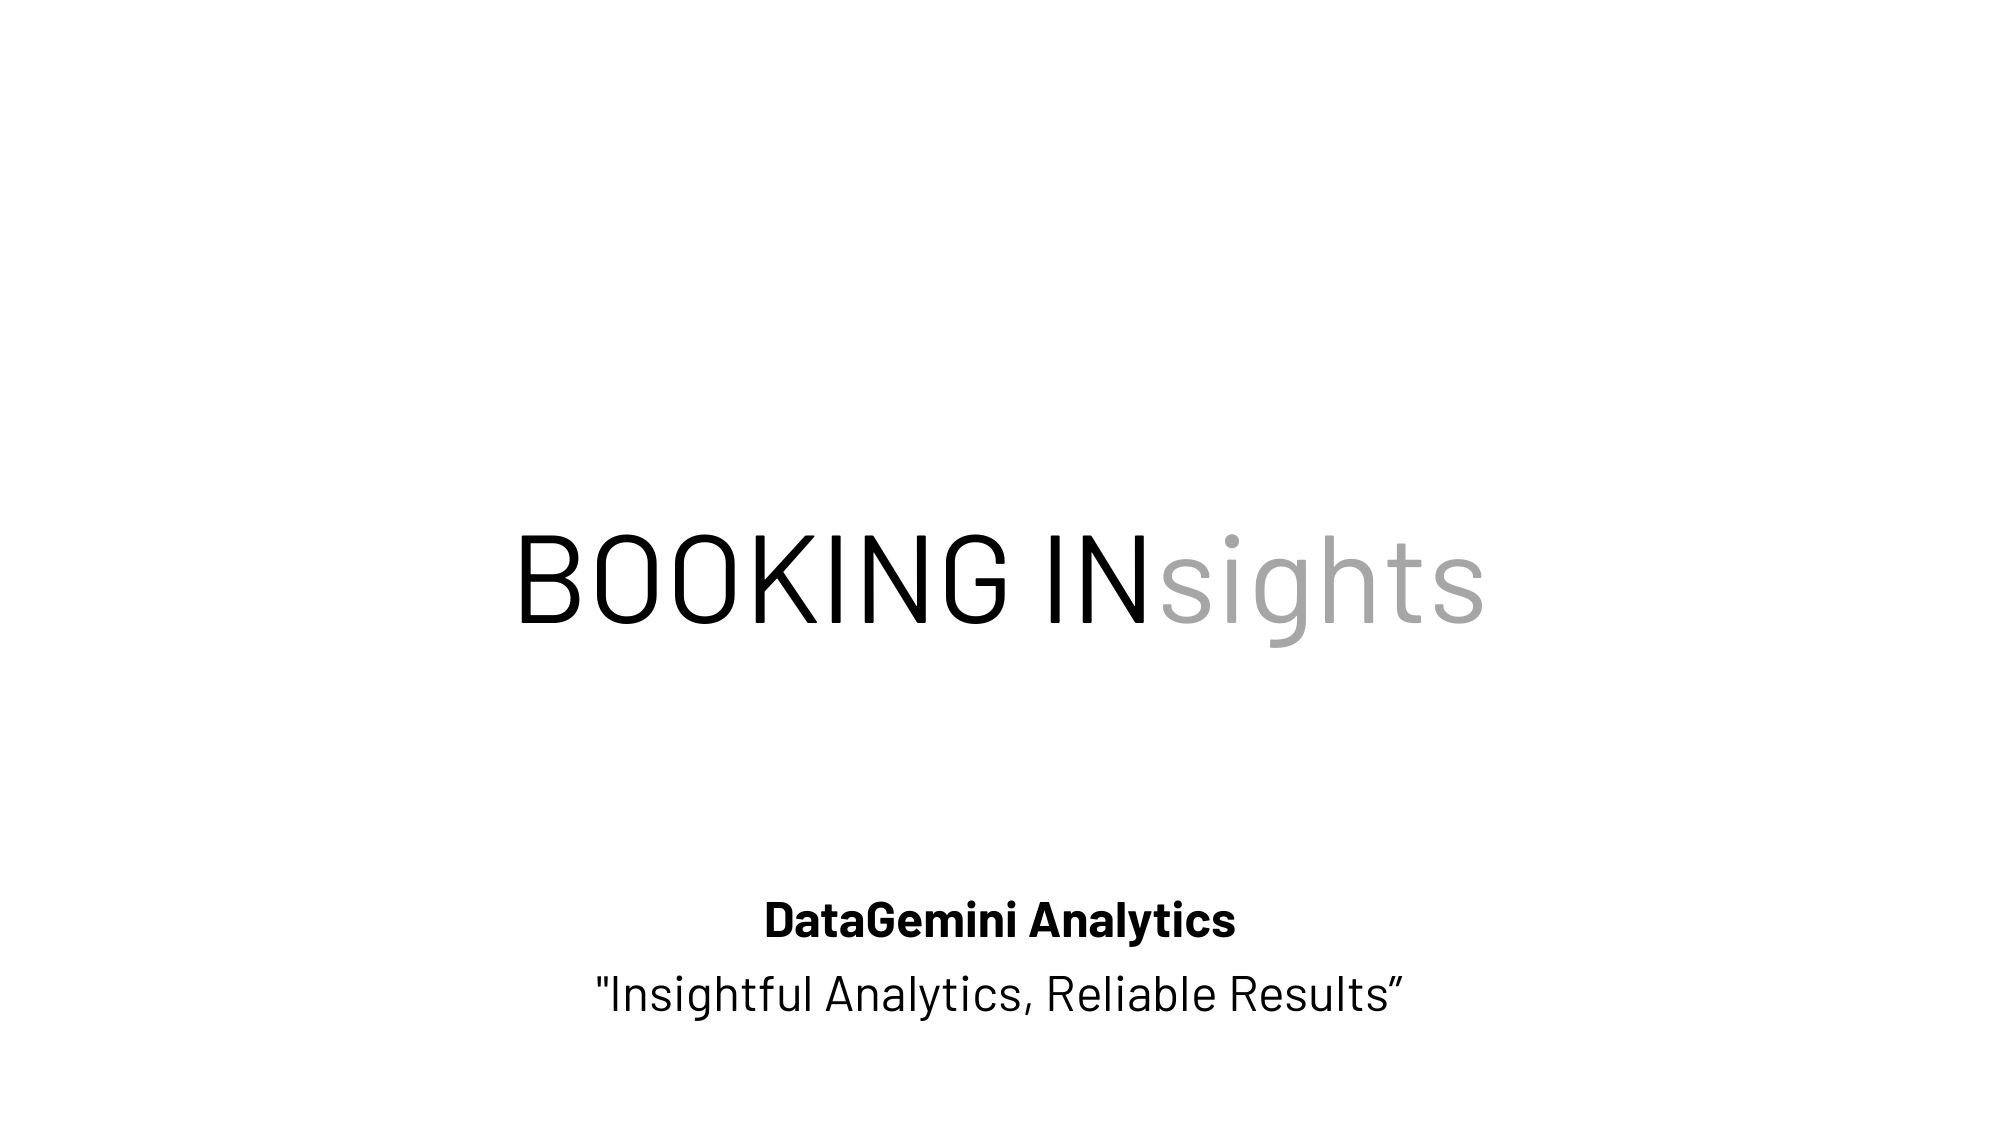

# BOOKING INsights
DataGemini Analytics
"Insightful Analytics, Reliable Results”